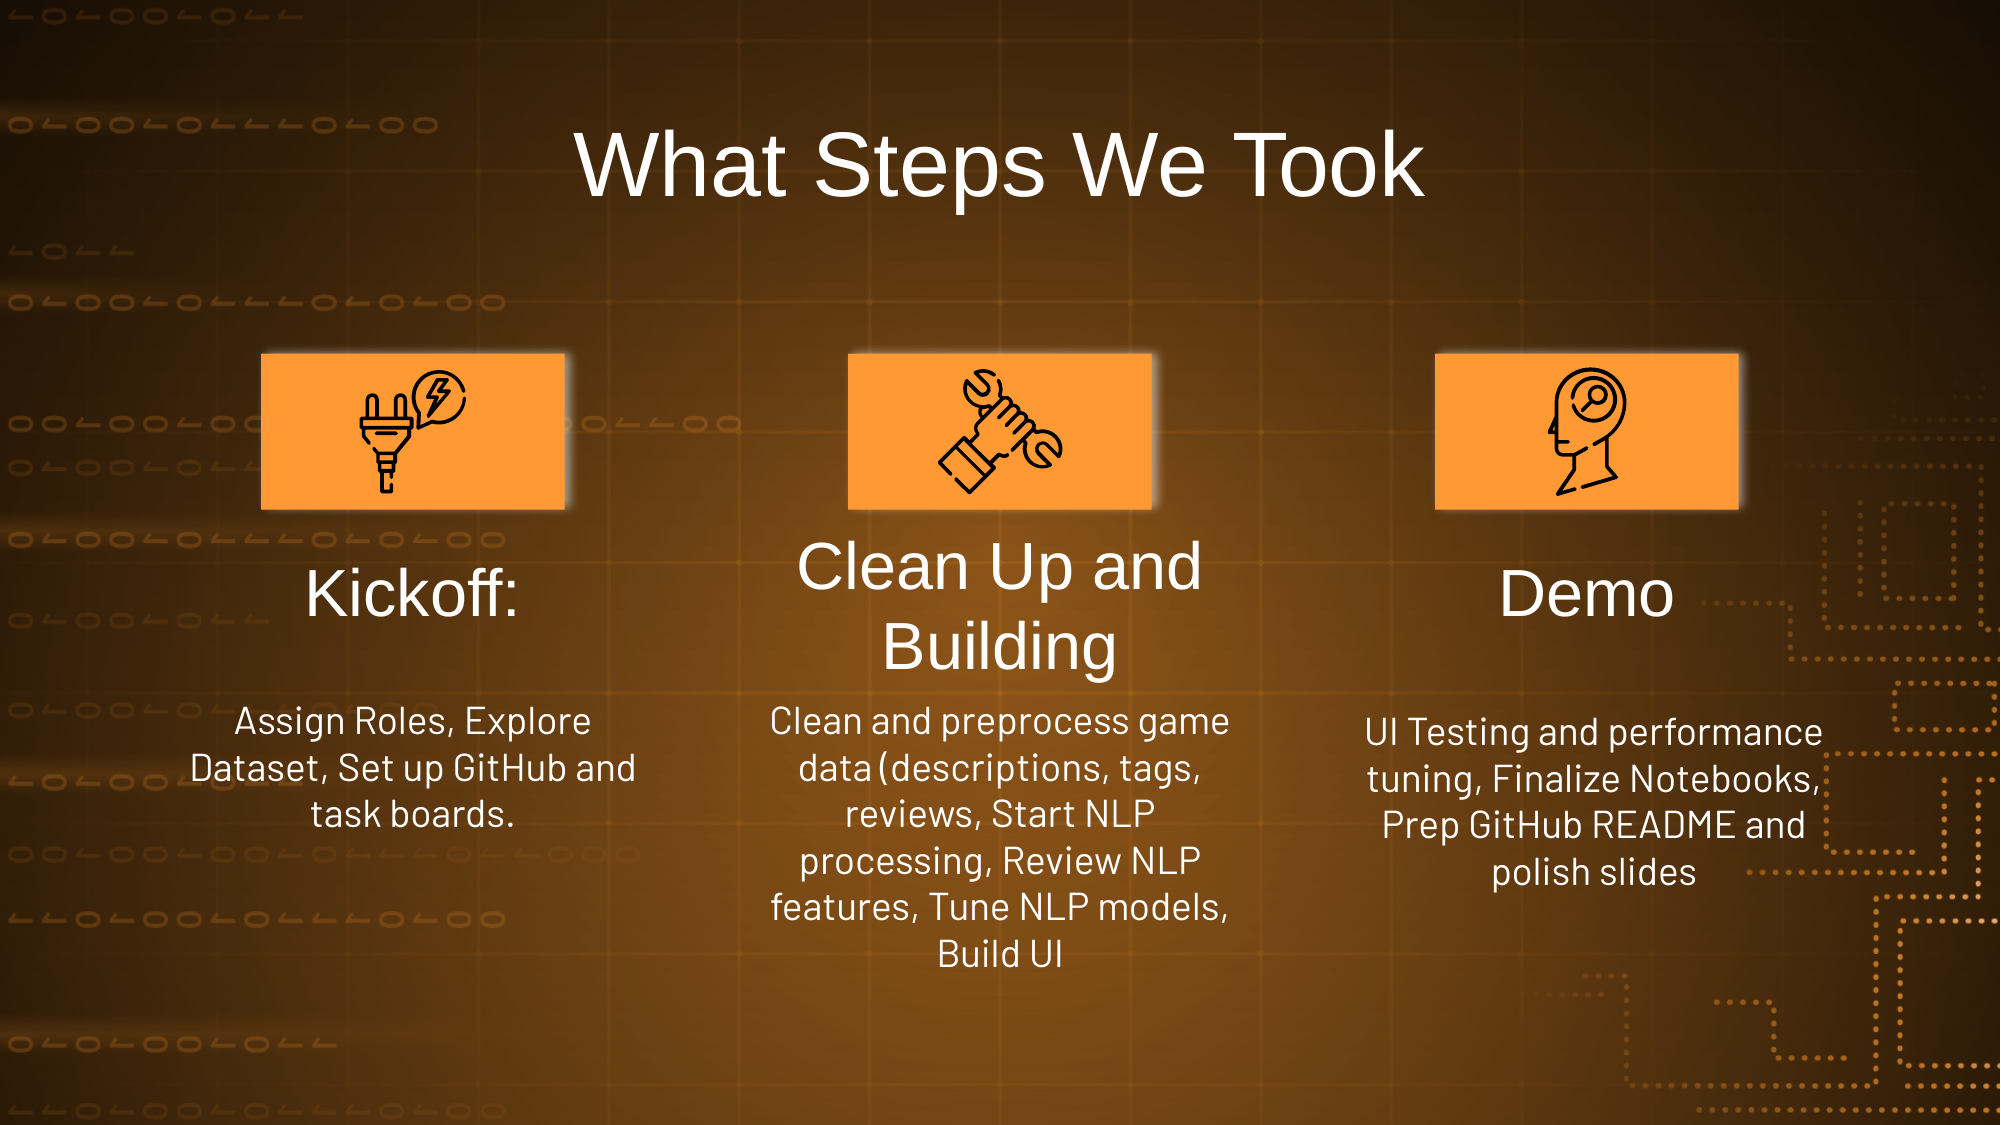

# What Steps We Took

Kickoff:
Demo
Clean Up and Building
Assign Roles, Explore Dataset, Set up GitHub and task boards.
Clean and preprocess game data (descriptions, tags, reviews, Start NLP processing, Review NLP features, Tune NLP models, Build UI
UI Testing and performance tuning, Finalize Notebooks, Prep GitHub README and polish slides